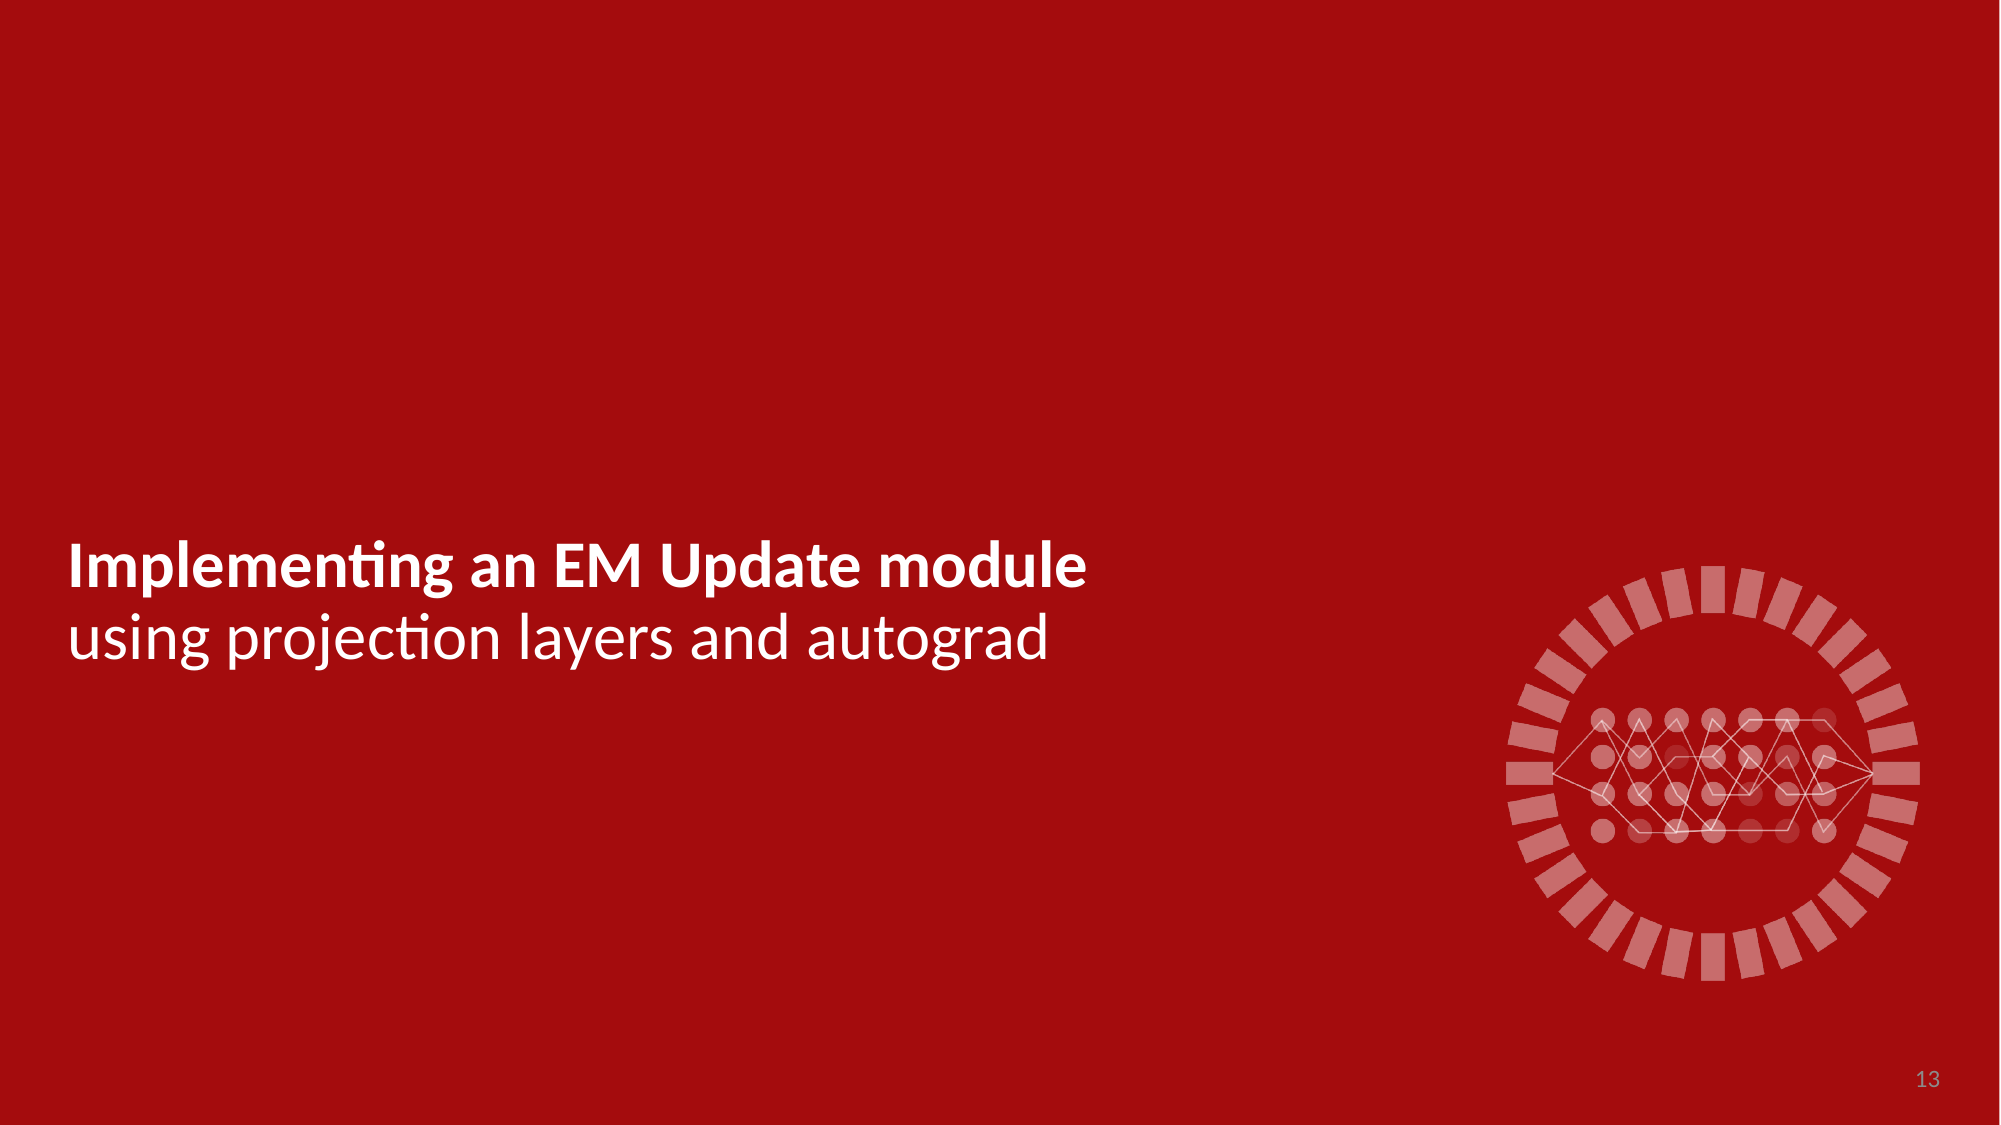

# Implementing an EM Update module using projection layers and autograd
13